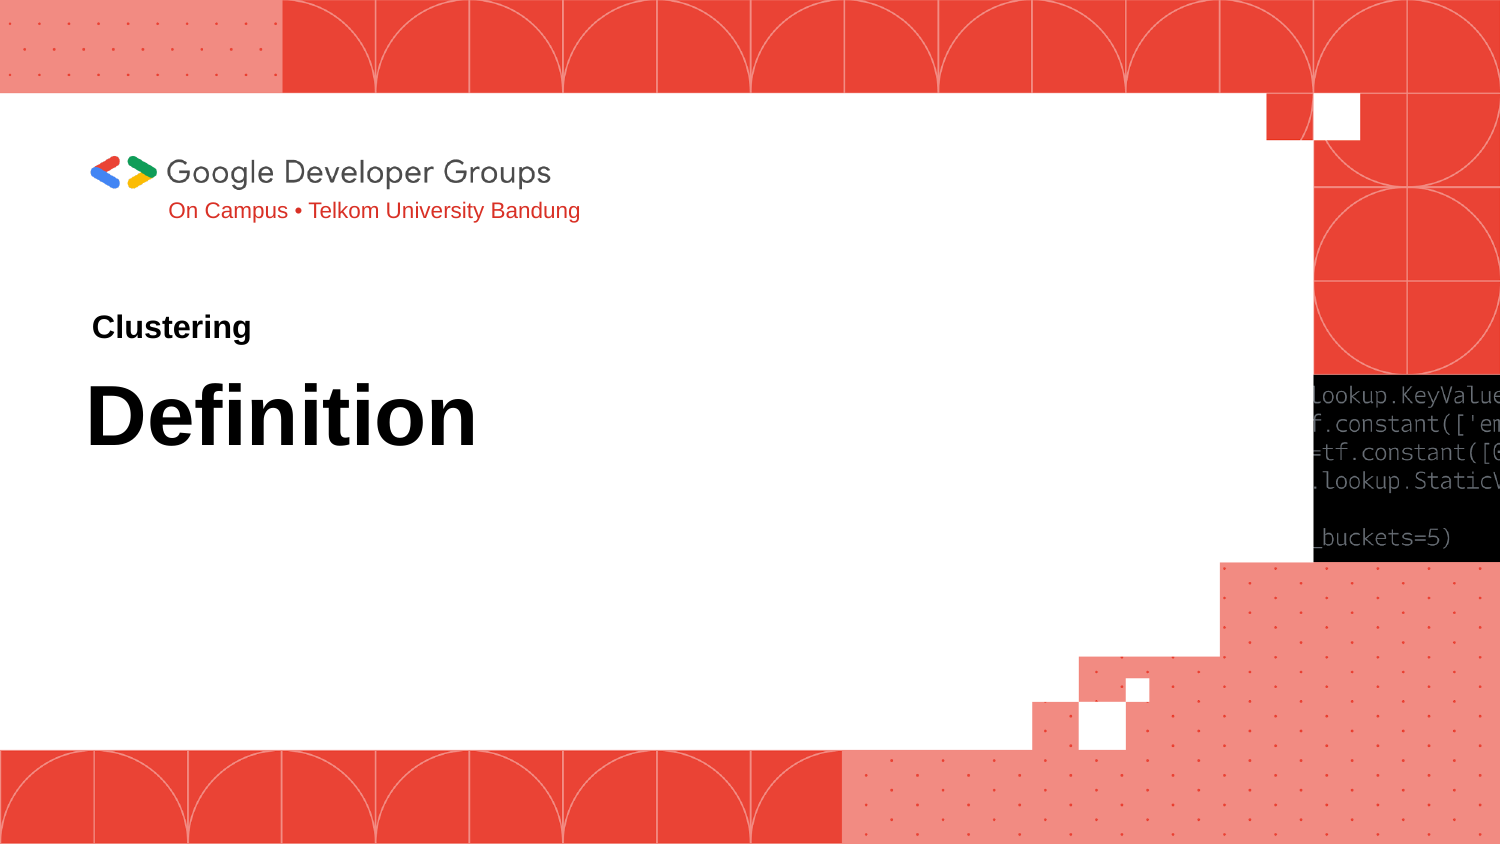

On Campus • Telkom University Bandung
# Definition
Clustering